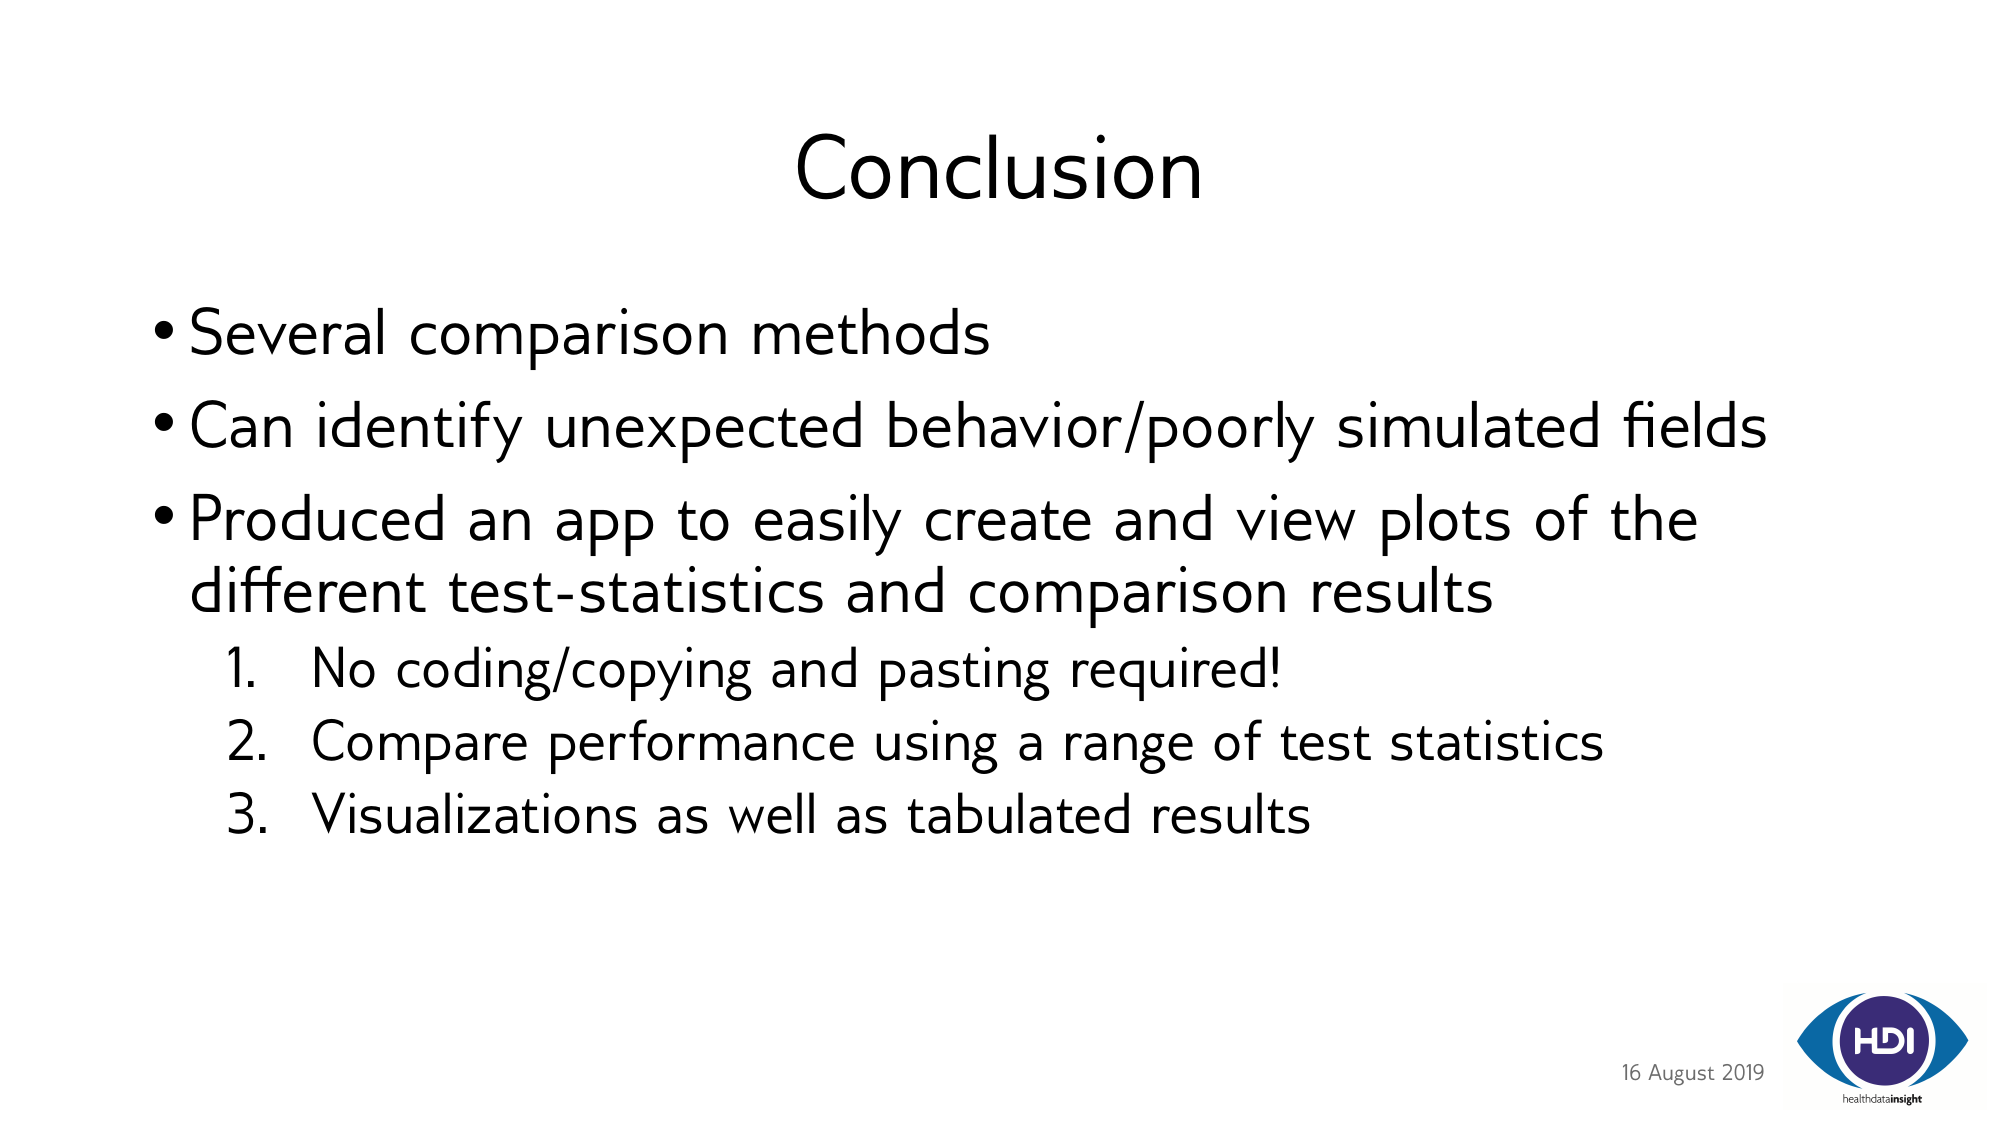

# Conclusion
Several comparison methods
Can identify unexpected behavior/poorly simulated fields
Produced an app to easily create and view plots of the different test-statistics and comparison results
No coding/copying and pasting required!
Compare performance using a range of test statistics
Visualizations as well as tabulated results

16 August 2019